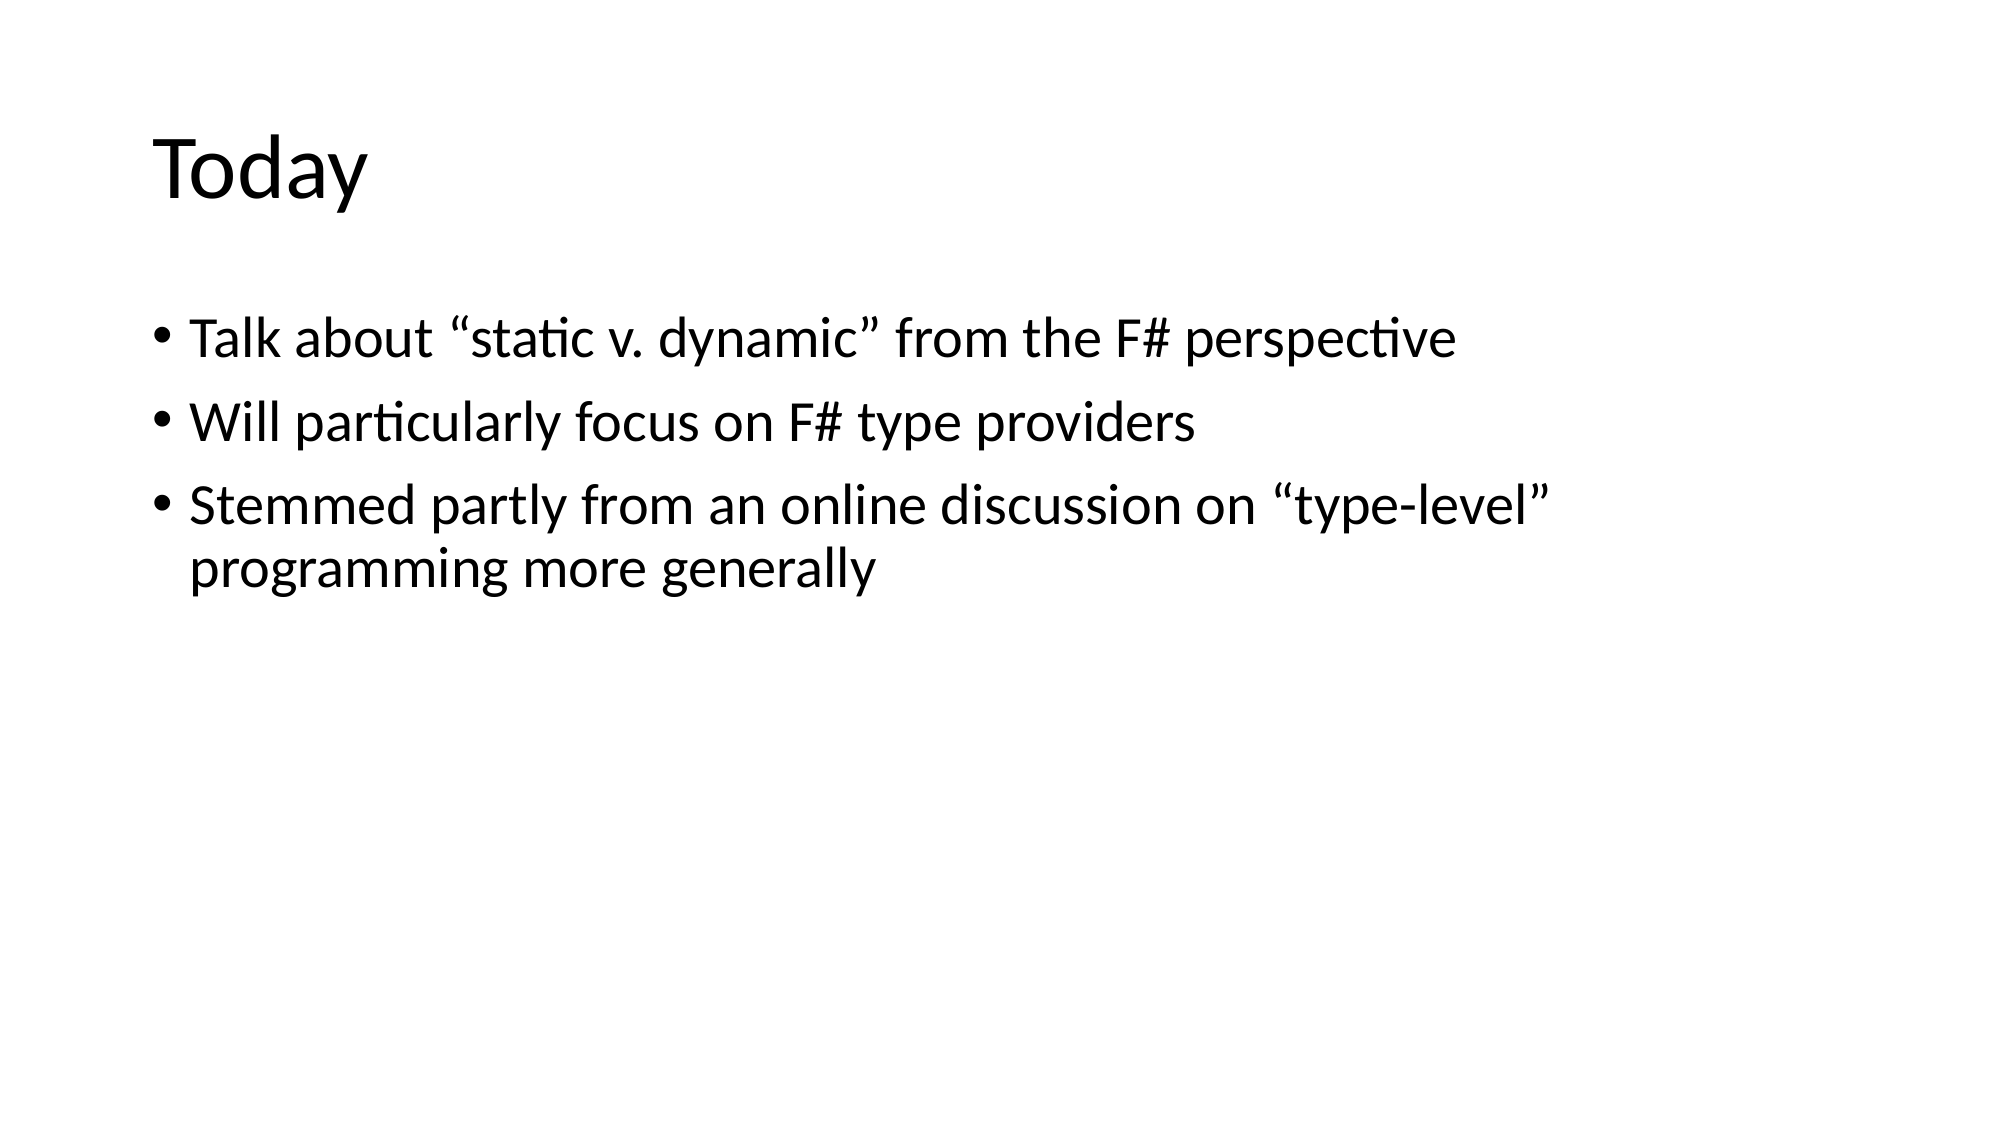

# Today
Talk about “static v. dynamic” from the F# perspective
Will particularly focus on F# type providers
Stemmed partly from an online discussion on “type-level” programming more generally